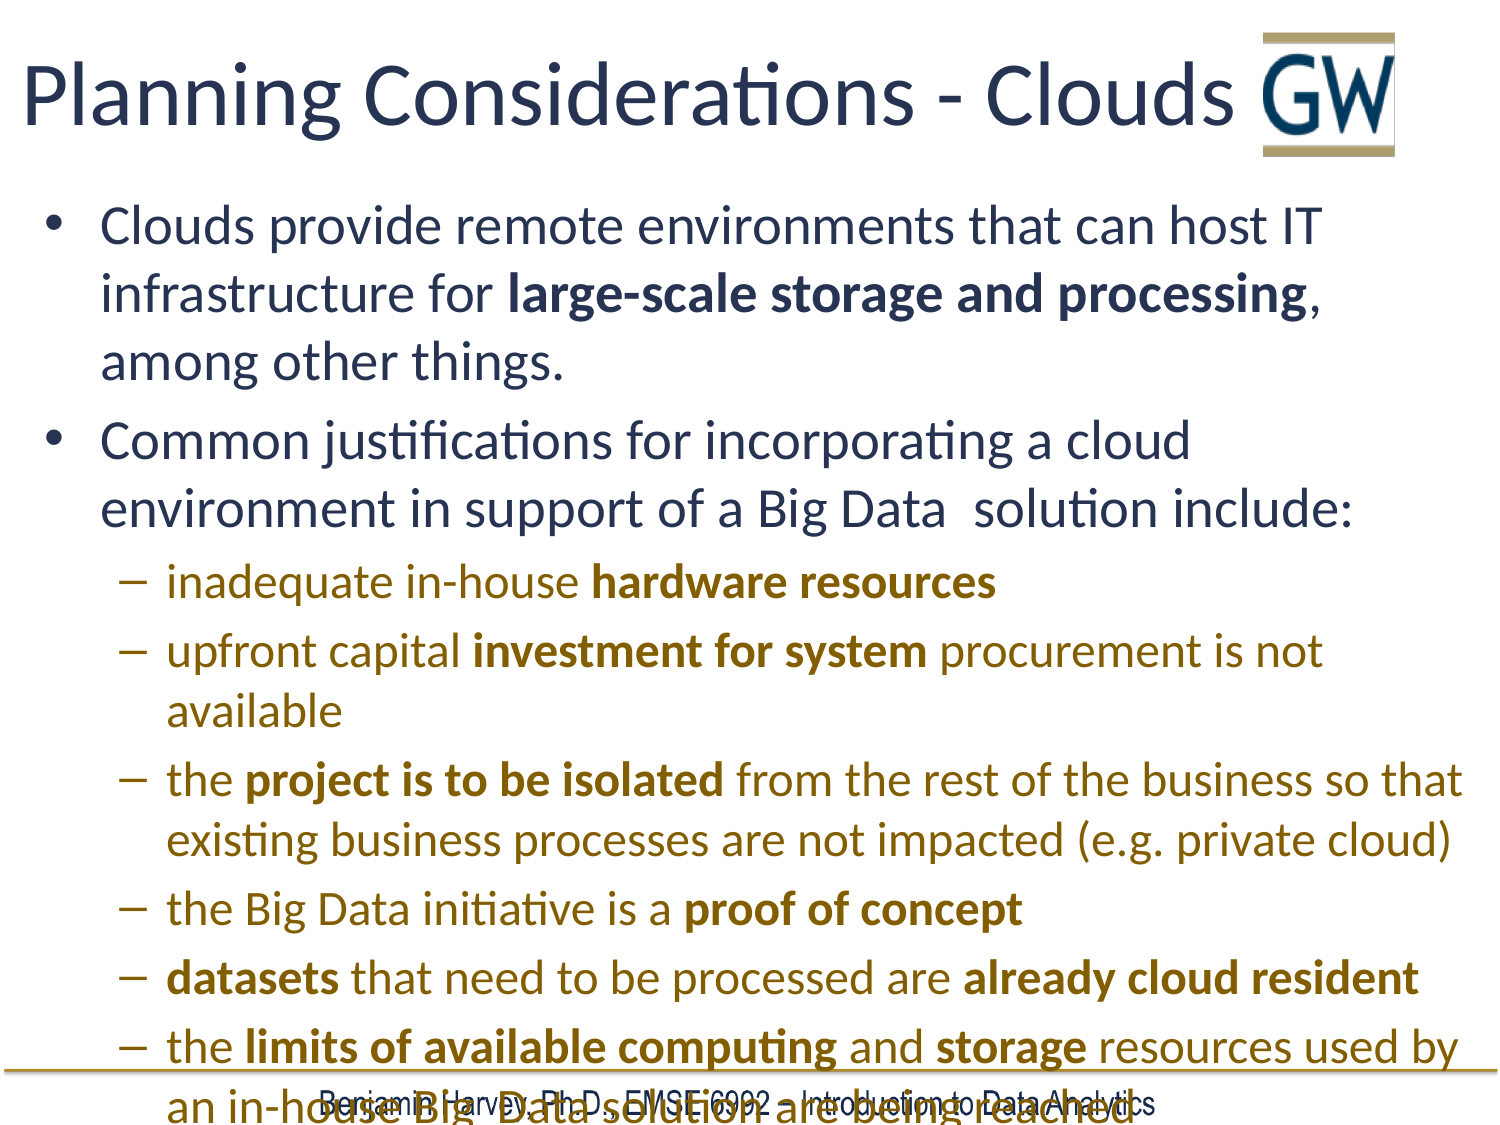

# Planning Considerations - Clouds
Clouds provide remote environments that can host IT  infrastructure for large-scale storage and processing, among other things.
Common justifications for incorporating a cloud environment in support of a Big Data  solution include:
inadequate in-house hardware resources
upfront capital investment for system procurement is not available
the project is to be isolated from the rest of the business so that existing business processes are not impacted (e.g. private cloud)
the Big Data initiative is a proof of concept
datasets that need to be processed are already cloud resident
the limits of available computing and storage resources used by an in-house Big  Data solution are being reached